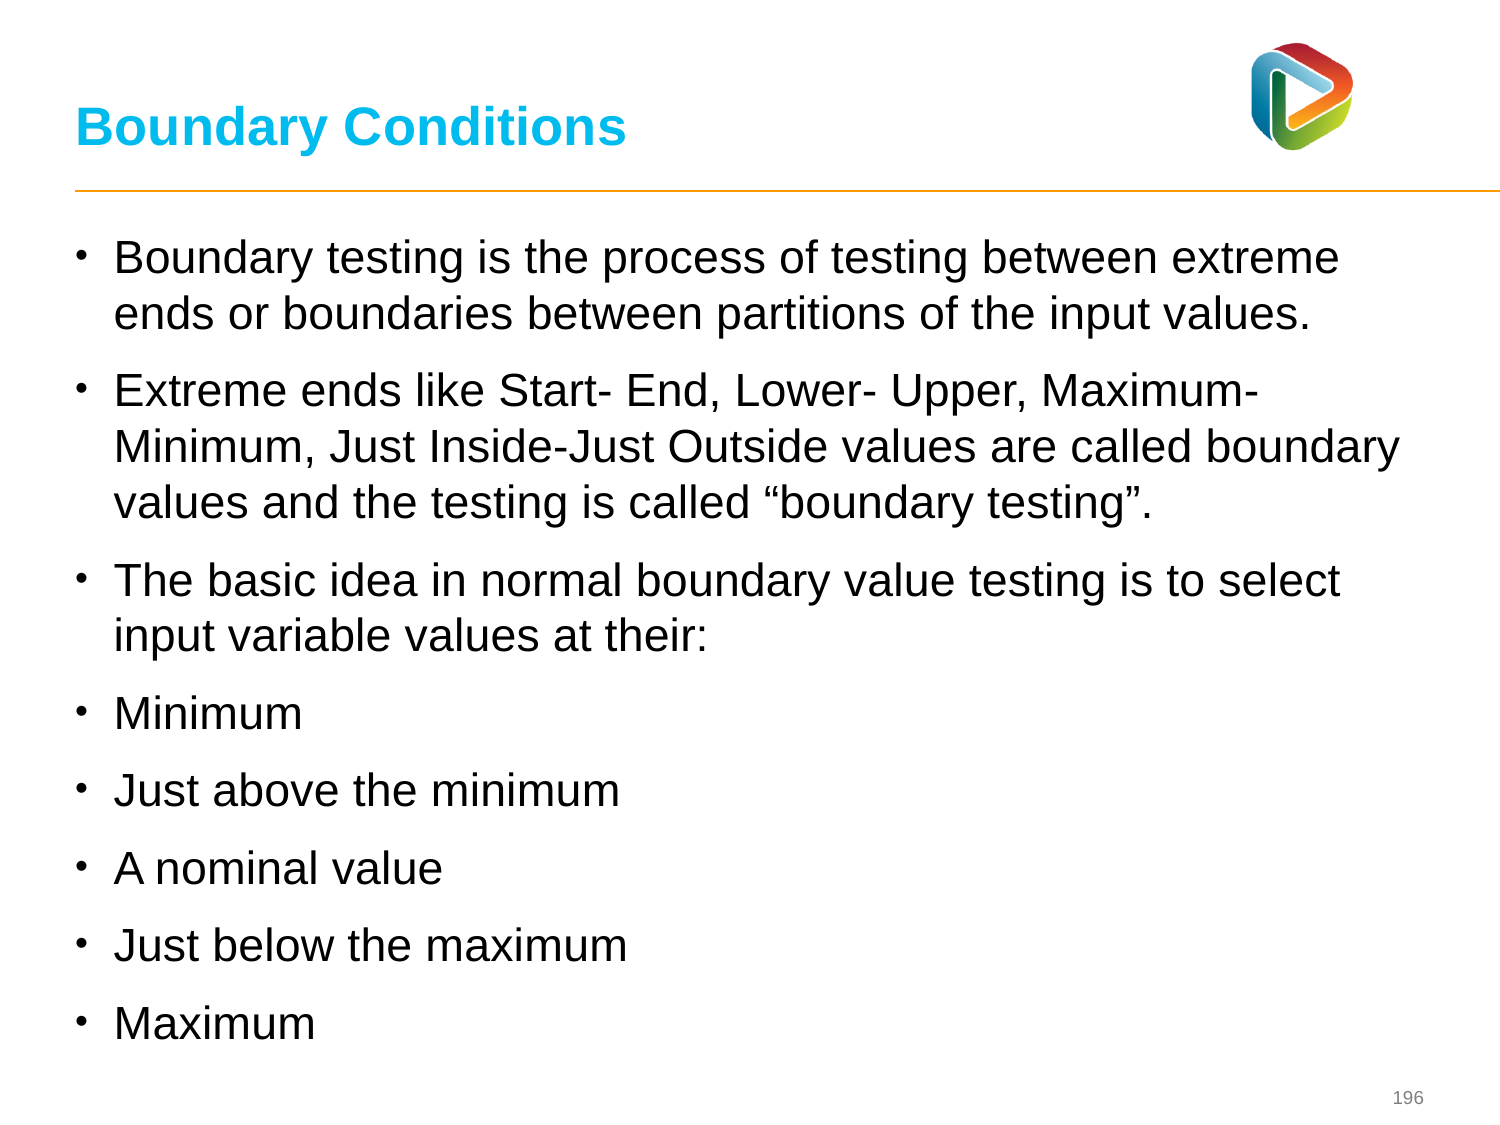

# Boundary Conditions
Boundary testing is the process of testing between extreme ends or boundaries between partitions of the input values.
Extreme ends like Start- End, Lower- Upper, Maximum-Minimum, Just Inside-Just Outside values are called boundary values and the testing is called “boundary testing”.
The basic idea in normal boundary value testing is to select input variable values at their:
Minimum
Just above the minimum
A nominal value
Just below the maximum
Maximum